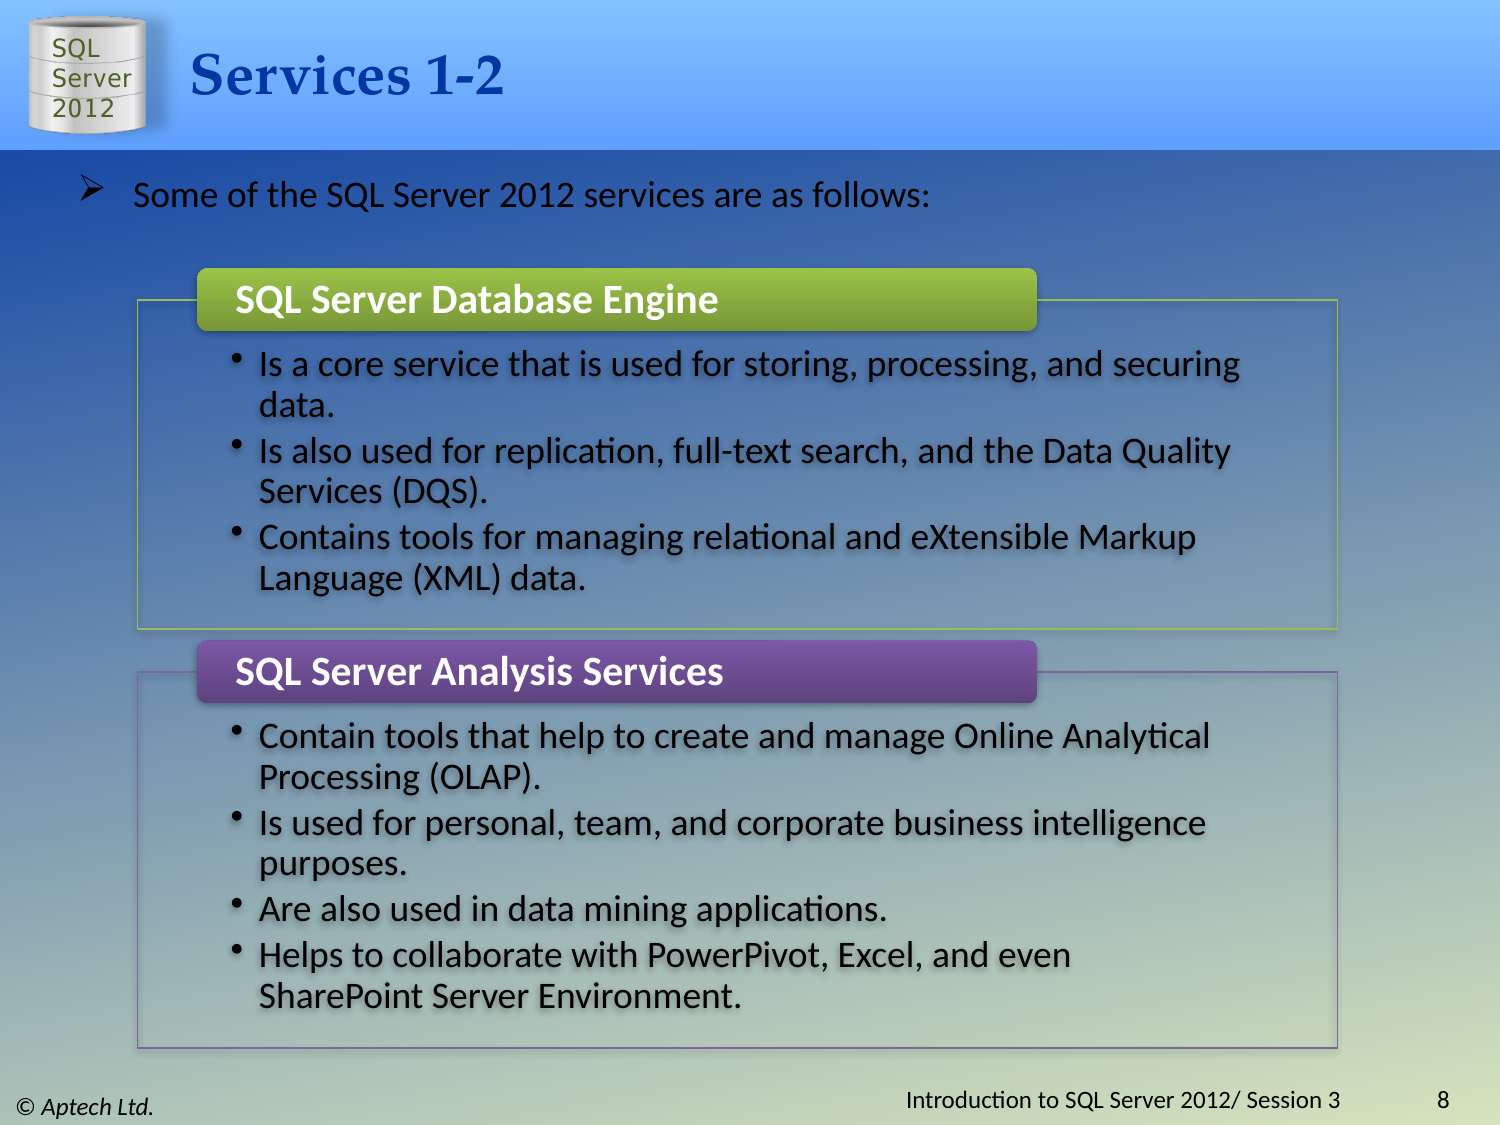

# Services 1-2
Some of the SQL Server 2012 services are as follows:
Is a core service that is used for storing, processing, and securing data.
Is also used for replication, full-text search, and the Data Quality Services (DQS).
Contains tools for managing relational and eXtensible Markup Language (XML) data.
SQL Server Database Engine
Contain tools that help to create and manage Online Analytical Processing (OLAP).
Is used for personal, team, and corporate business intelligence purposes.
Are also used in data mining applications.
Helps to collaborate with PowerPivot, Excel, and even SharePoint Server Environment.
SQL Server Analysis Services
Introduction to SQL Server 2012/ Session 3
8